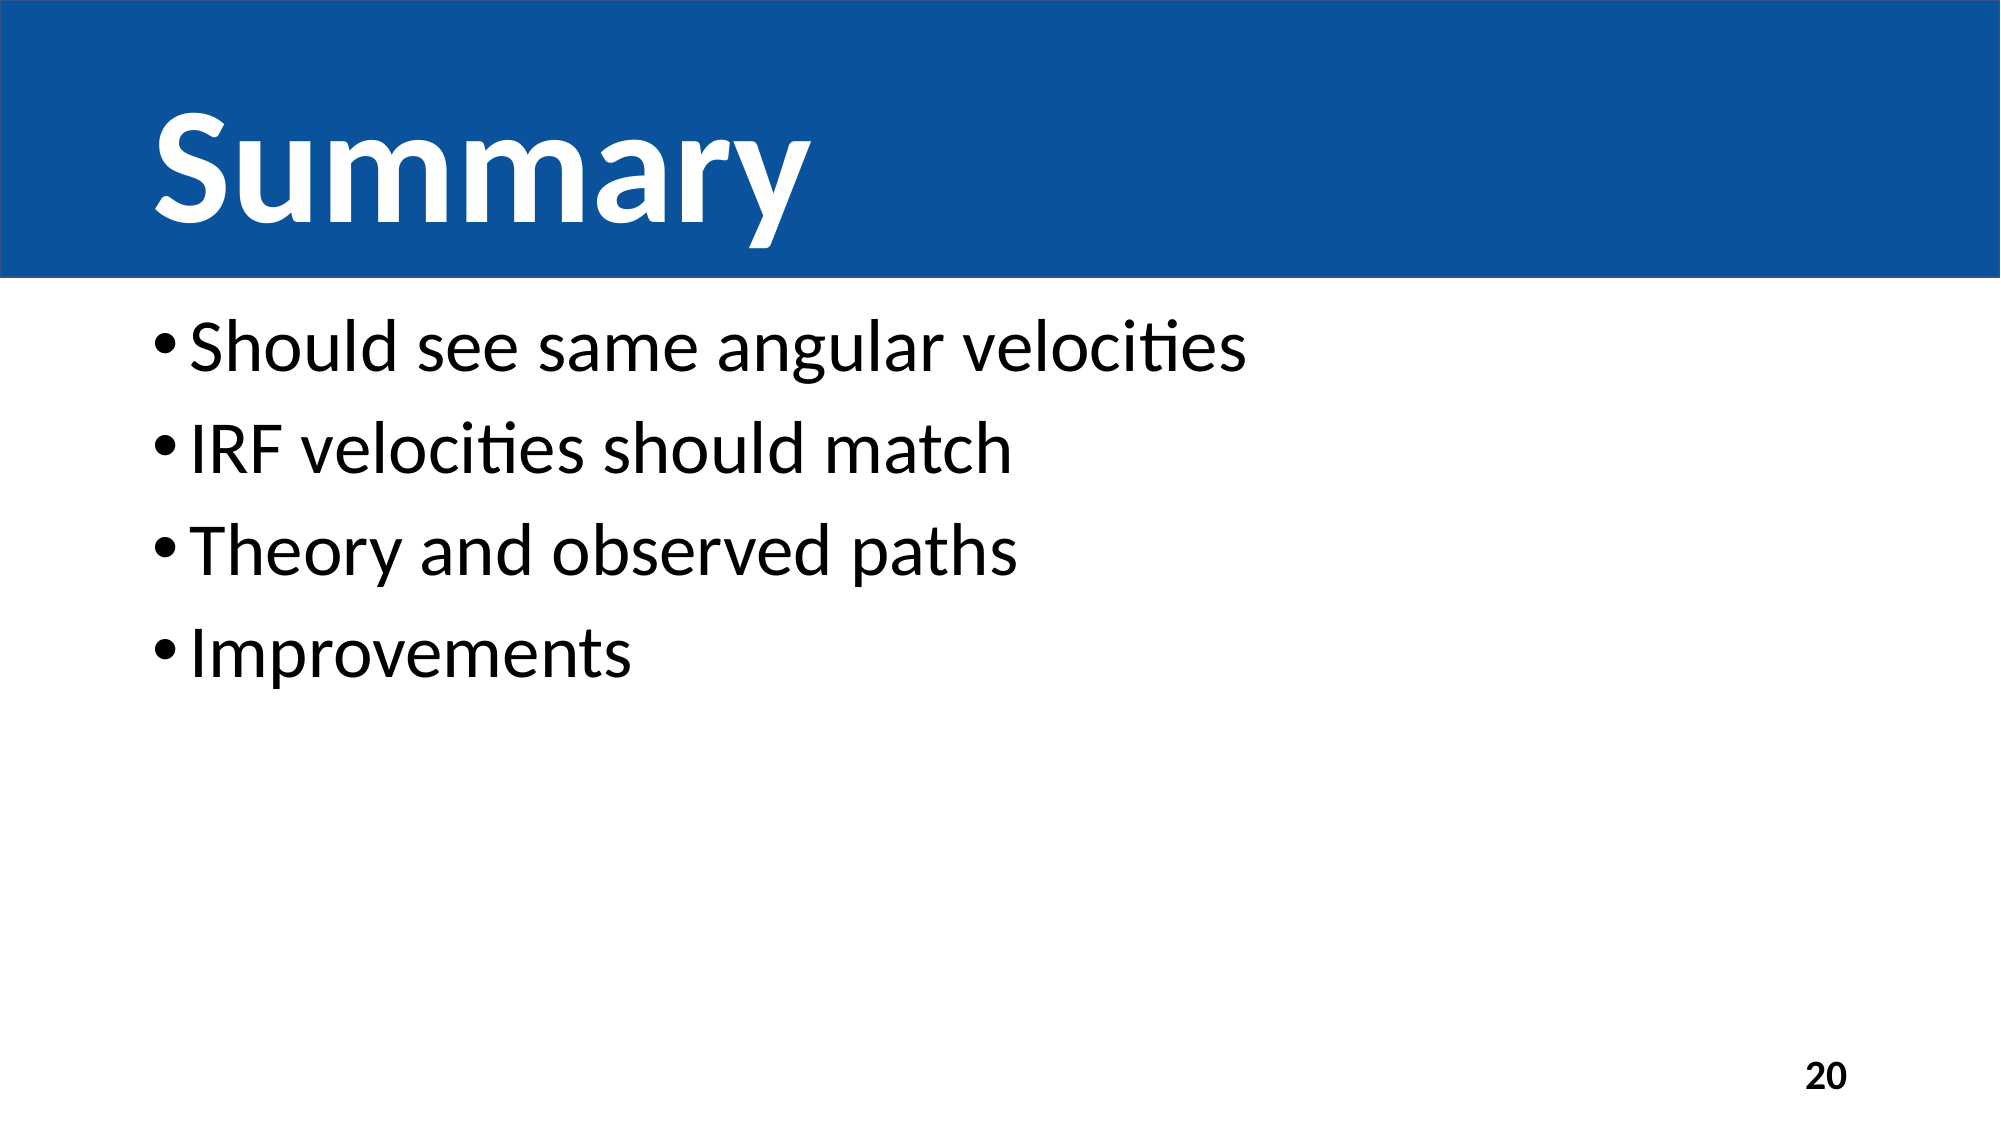

# Summary
Should see same angular velocities
IRF velocities should match
Theory and observed paths
Improvements
20